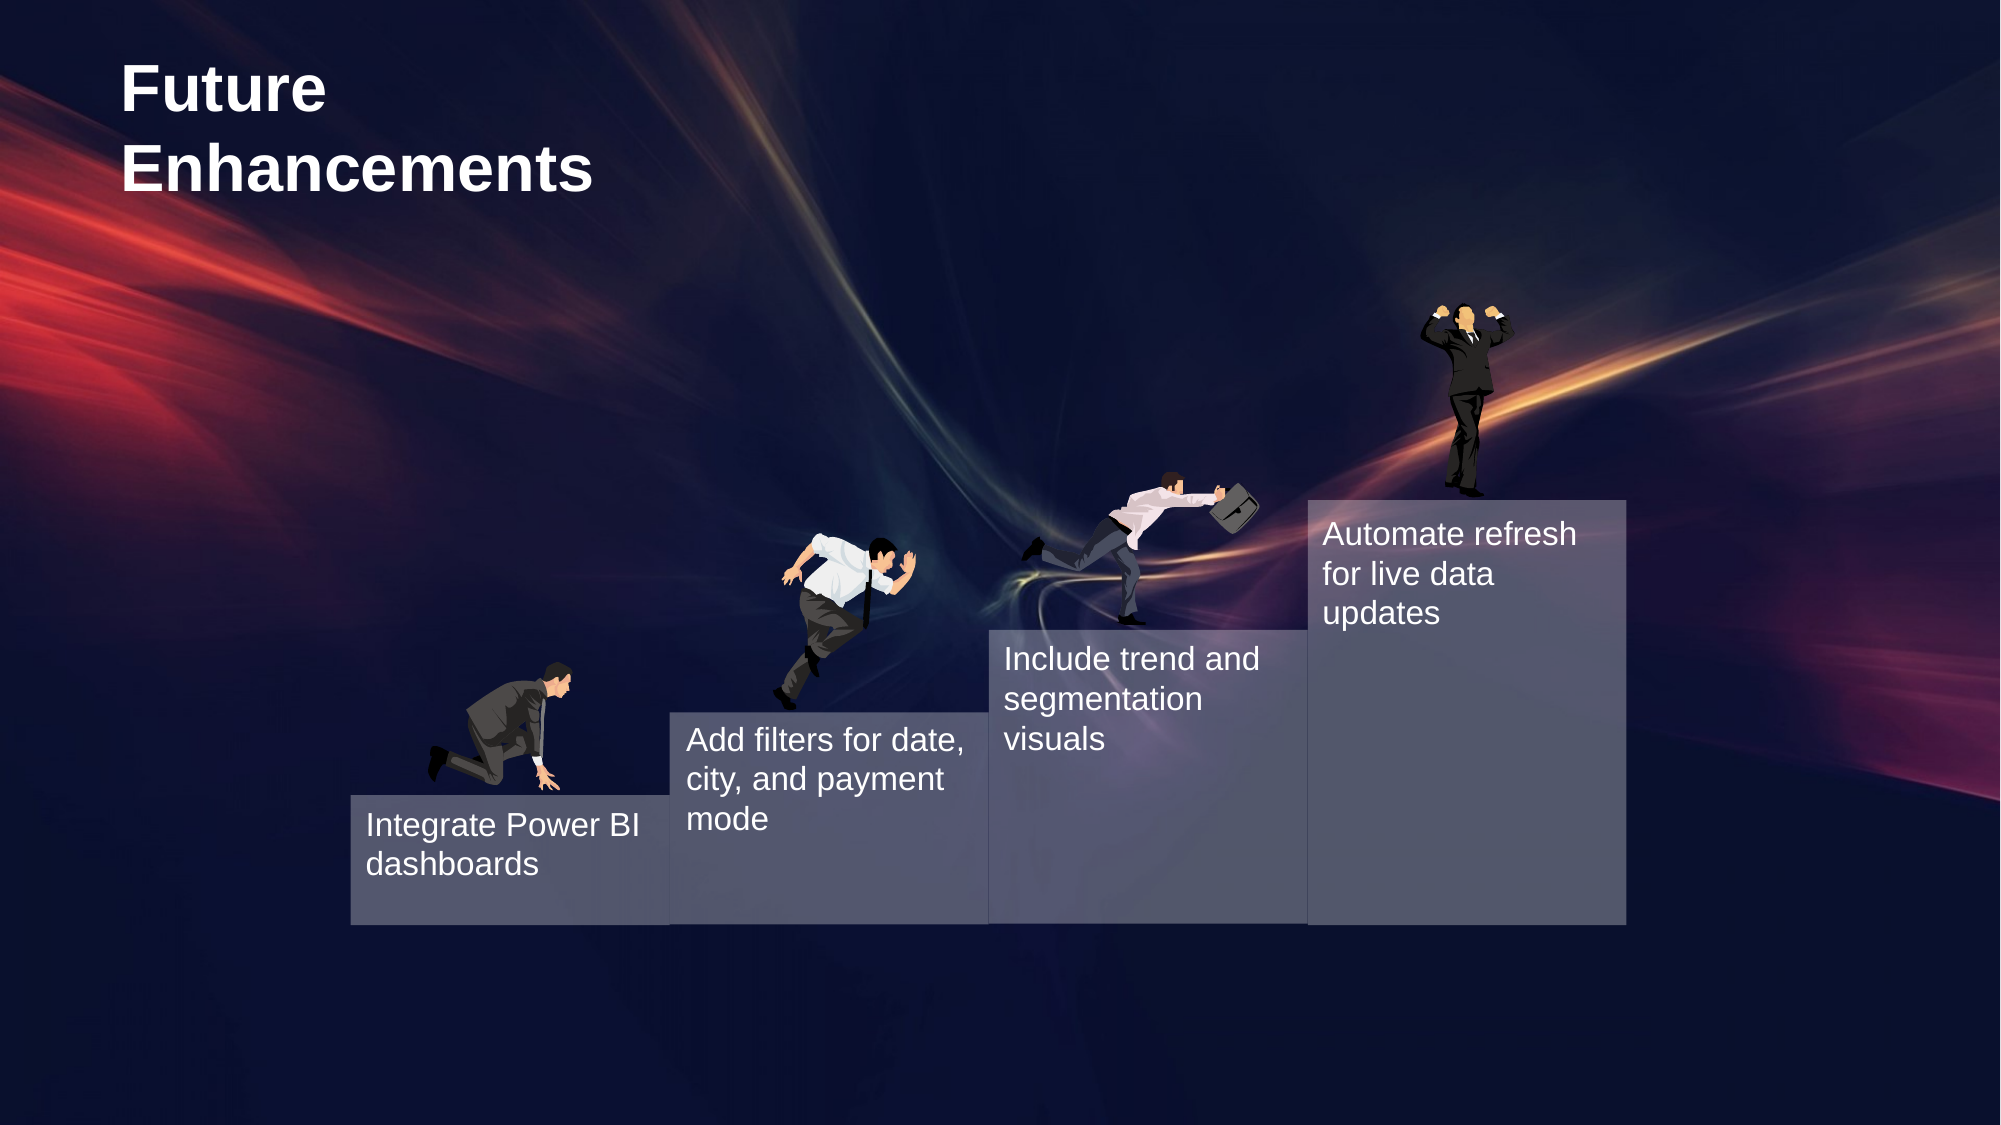

Future Enhancements

Automate refresh for live data updates

Include trend and segmentation visuals

Add filters for date, city, and payment mode

Integrate Power BI dashboards